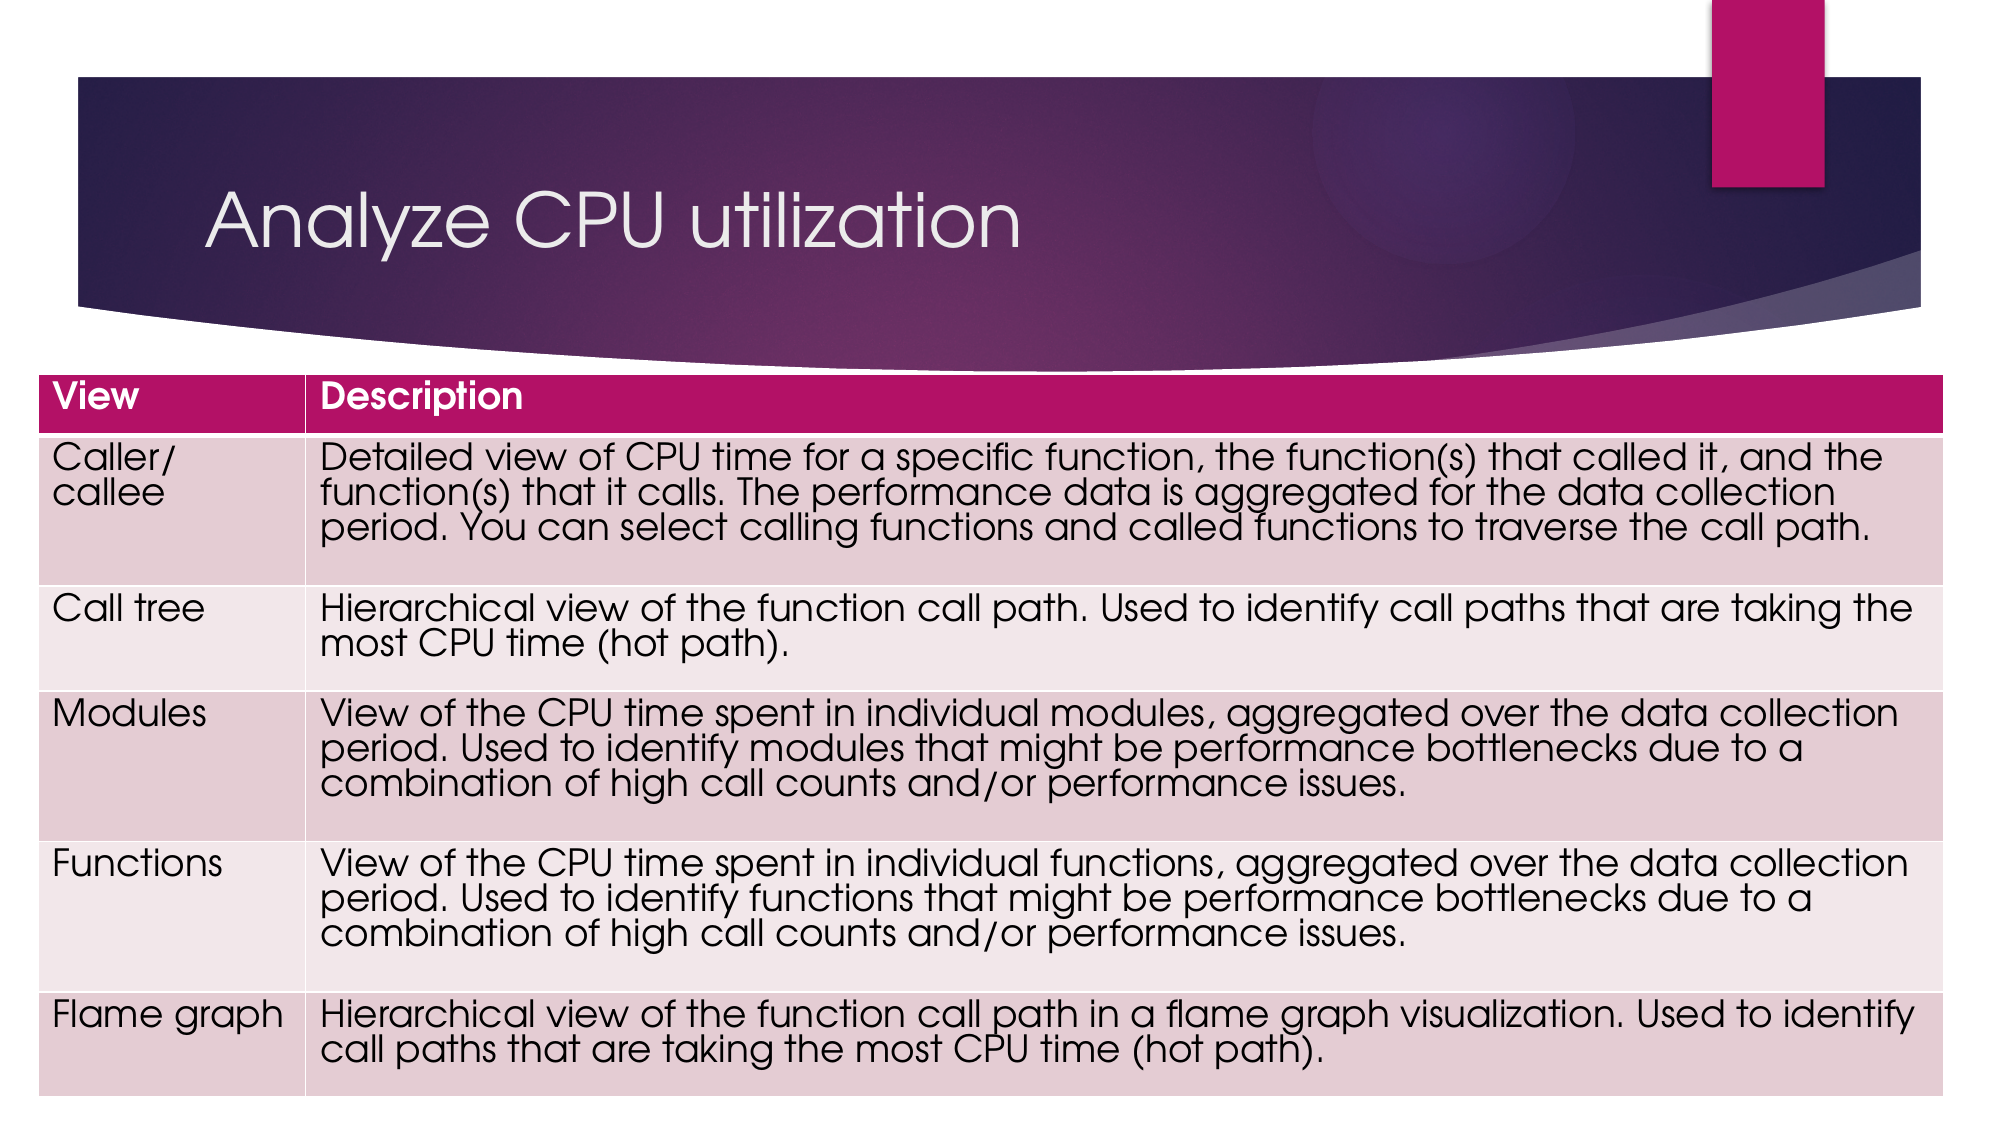

# Analyze CPU utilization
| View | Description |
| --- | --- |
| Caller/callee | Detailed view of CPU time for a specific function, the function(s) that called it, and the function(s) that it calls. The performance data is aggregated for the data collection period. You can select calling functions and called functions to traverse the call path. |
| Call tree | Hierarchical view of the function call path. Used to identify call paths that are taking the most CPU time (hot path). |
| Modules | View of the CPU time spent in individual modules, aggregated over the data collection period. Used to identify modules that might be performance bottlenecks due to a combination of high call counts and/or performance issues. |
| Functions | View of the CPU time spent in individual functions, aggregated over the data collection period. Used to identify functions that might be performance bottlenecks due to a combination of high call counts and/or performance issues. |
| Flame graph | Hierarchical view of the function call path in a flame graph visualization. Used to identify call paths that are taking the most CPU time (hot path). |